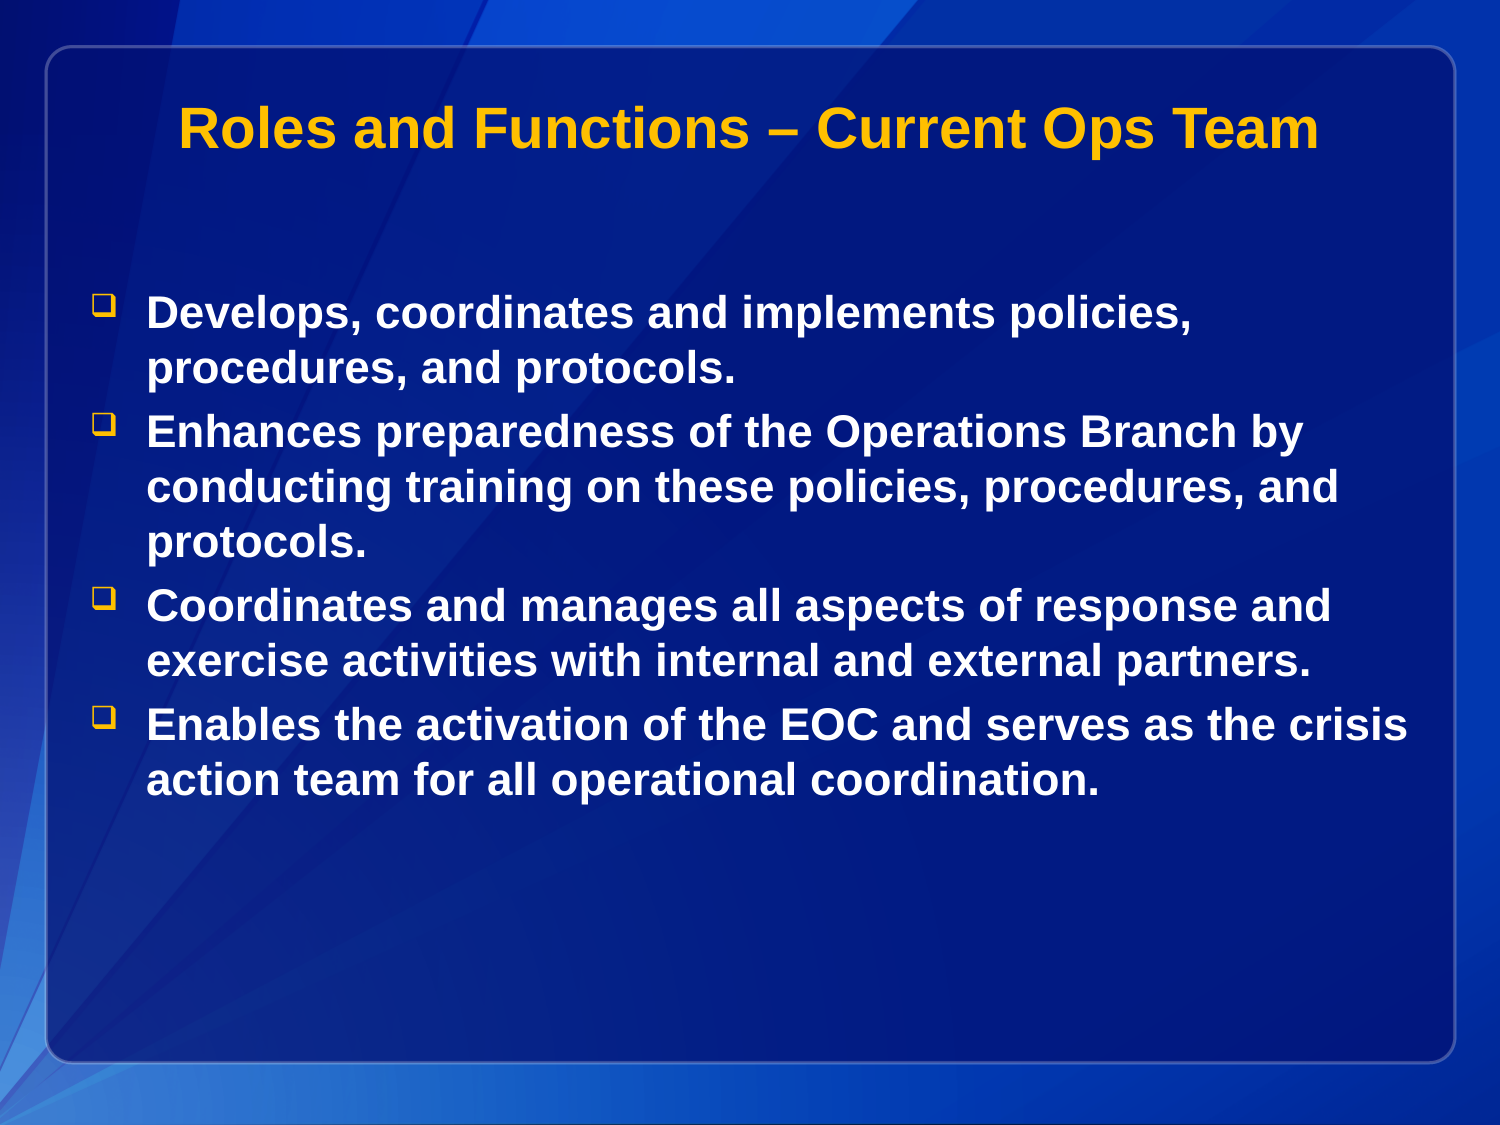

# Roles and Functions – Current Ops Team
Develops, coordinates and implements policies, procedures, and protocols.
Enhances preparedness of the Operations Branch by conducting training on these policies, procedures, and protocols.
Coordinates and manages all aspects of response and exercise activities with internal and external partners.
Enables the activation of the EOC and serves as the crisis action team for all operational coordination.